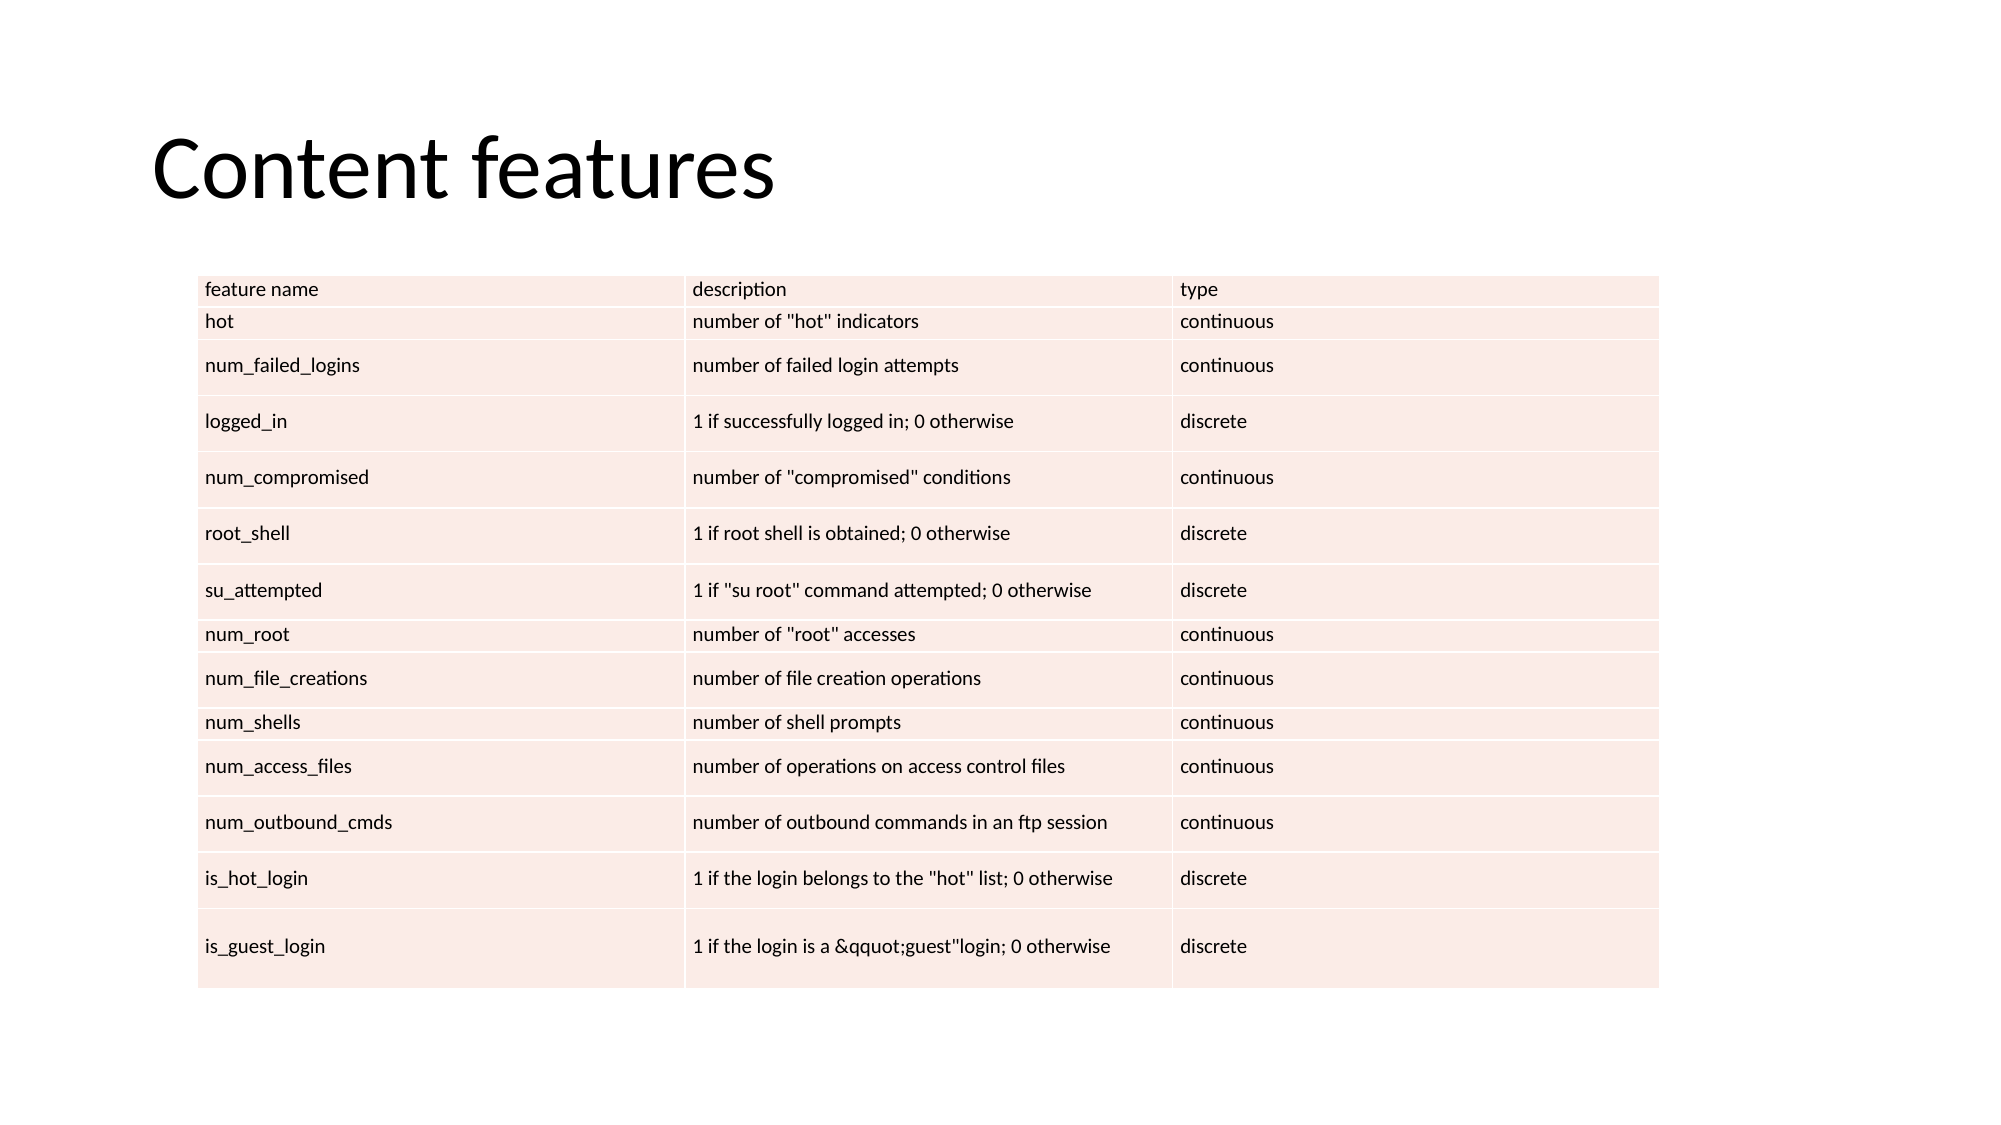

# Content features
| feature name | description | type |
| --- | --- | --- |
| hot | number of "hot" indicators | continuous |
| num\_failed\_logins | number of failed login attempts | continuous |
| logged\_in | 1 if successfully logged in; 0 otherwise | discrete |
| num\_compromised | number of "compromised" conditions | continuous |
| root\_shell | 1 if root shell is obtained; 0 otherwise | discrete |
| su\_attempted | 1 if "su root" command attempted; 0 otherwise | discrete |
| num\_root | number of "root" accesses | continuous |
| num\_file\_creations | number of file creation operations | continuous |
| num\_shells | number of shell prompts | continuous |
| num\_access\_files | number of operations on access control files | continuous |
| num\_outbound\_cmds | number of outbound commands in an ftp session | continuous |
| is\_hot\_login | 1 if the login belongs to the "hot" list; 0 otherwise | discrete |
| is\_guest\_login | 1 if the login is a &qquot;guest"login; 0 otherwise | discrete |